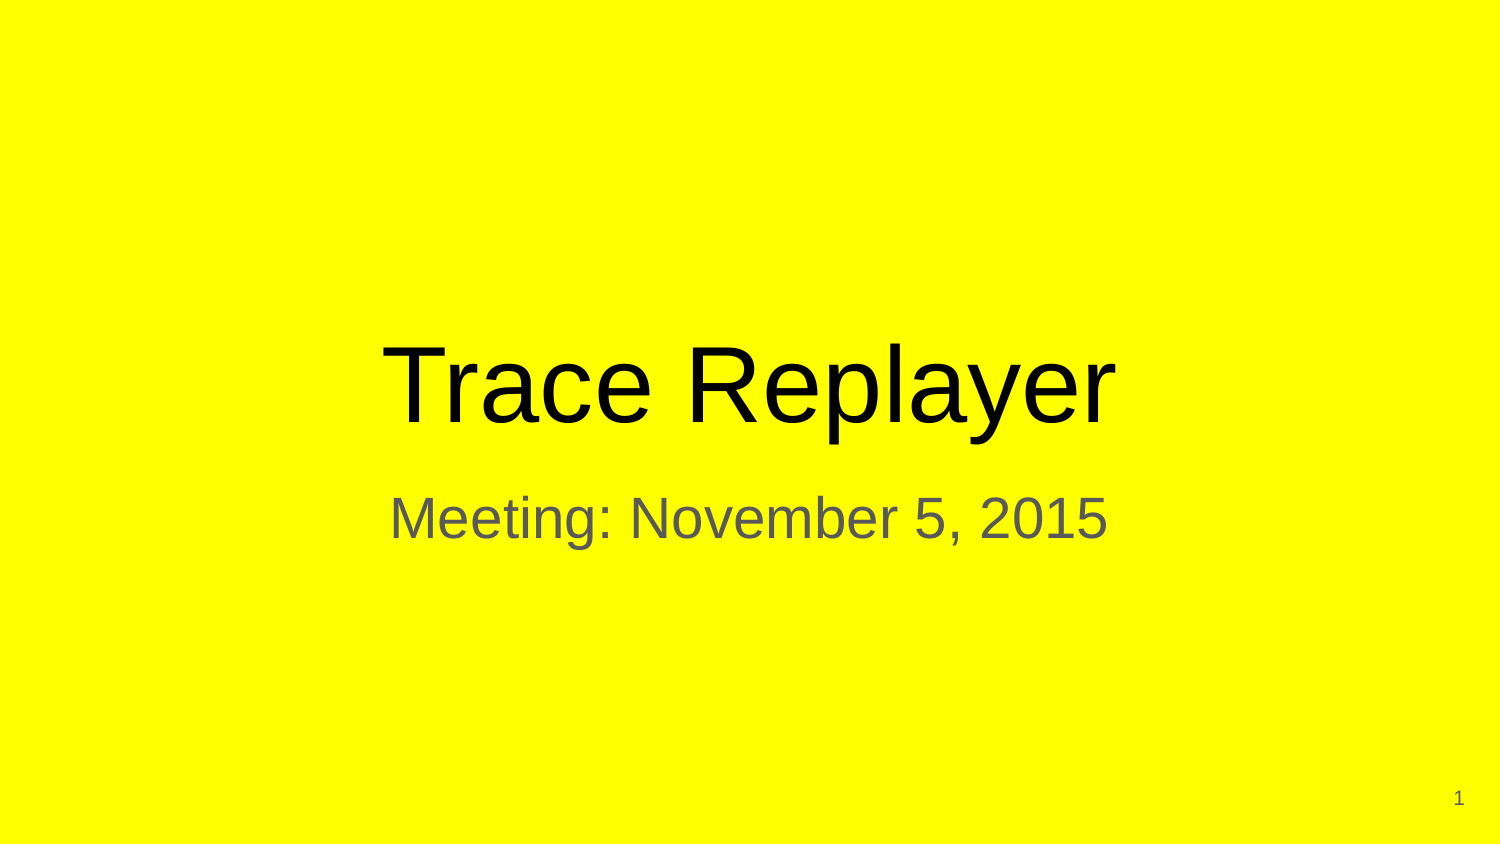

# Trace Replayer
Meeting: November 5, 2015
1